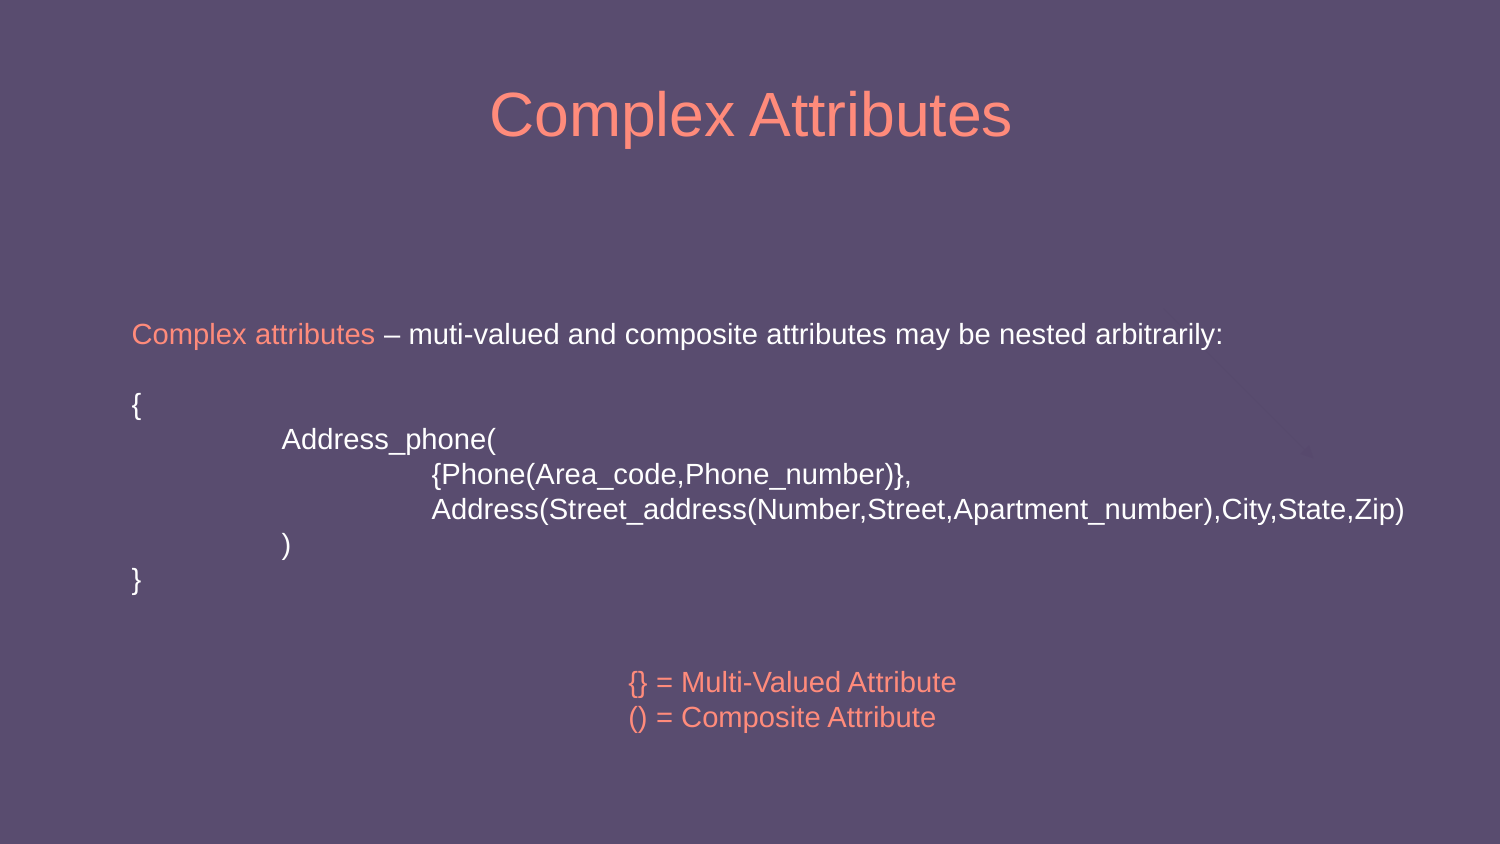

# Complex Attributes
Complex attributes – muti-valued and composite attributes may be nested arbitrarily:

{
	Address_phone(
		{Phone(Area_code,Phone_number)},
		Address(Street_address(Number,Street,Apartment_number),City,State,Zip)
	)
}
{} = Multi-Valued Attribute
() = Composite Attribute